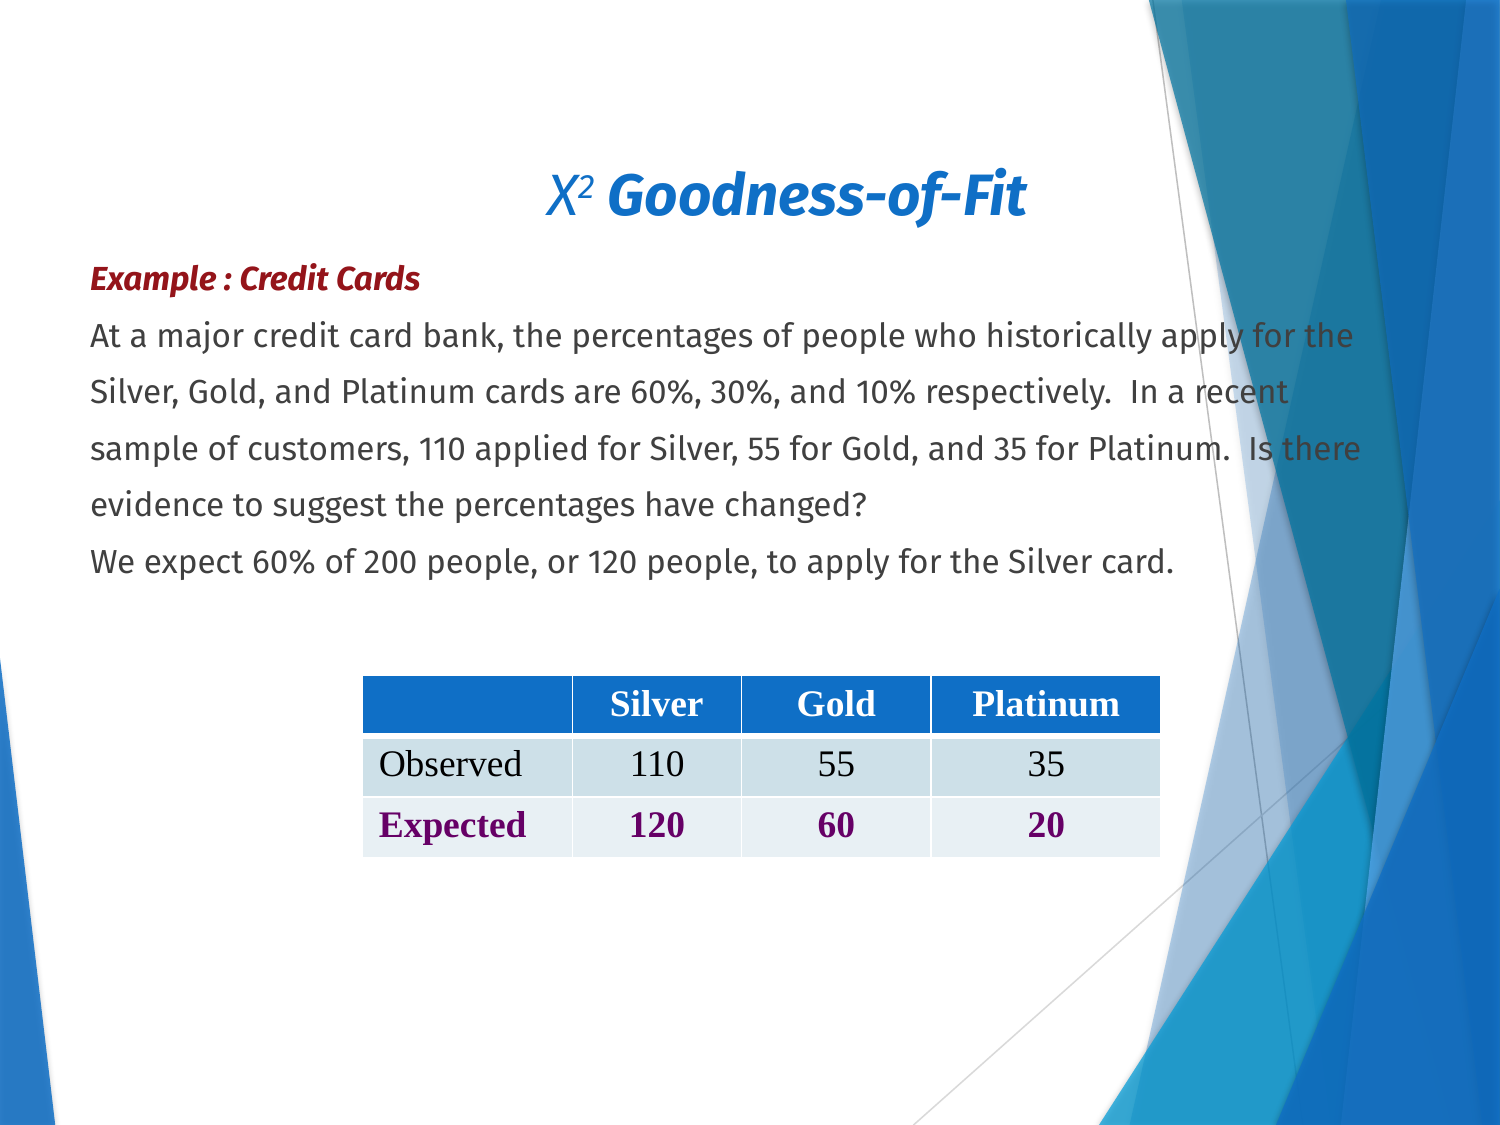

# X2 Goodness-of-Fit
Example : Credit Cards
At a major credit card bank, the percentages of people who historically apply for the
Silver, Gold, and Platinum cards are 60%, 30%, and 10% respectively.  In a recent
sample of customers, 110 applied for Silver, 55 for Gold, and 35 for Platinum.  Is there
evidence to suggest the percentages have changed?
We expect 60% of 200 people, or 120 people, to apply for the Silver card.

|  | Silver | Gold | Platinum |
| --- | --- | --- | --- |
| Observed | 110 | 55 | 35 |
| Expected | 120 | 60 | 20 |